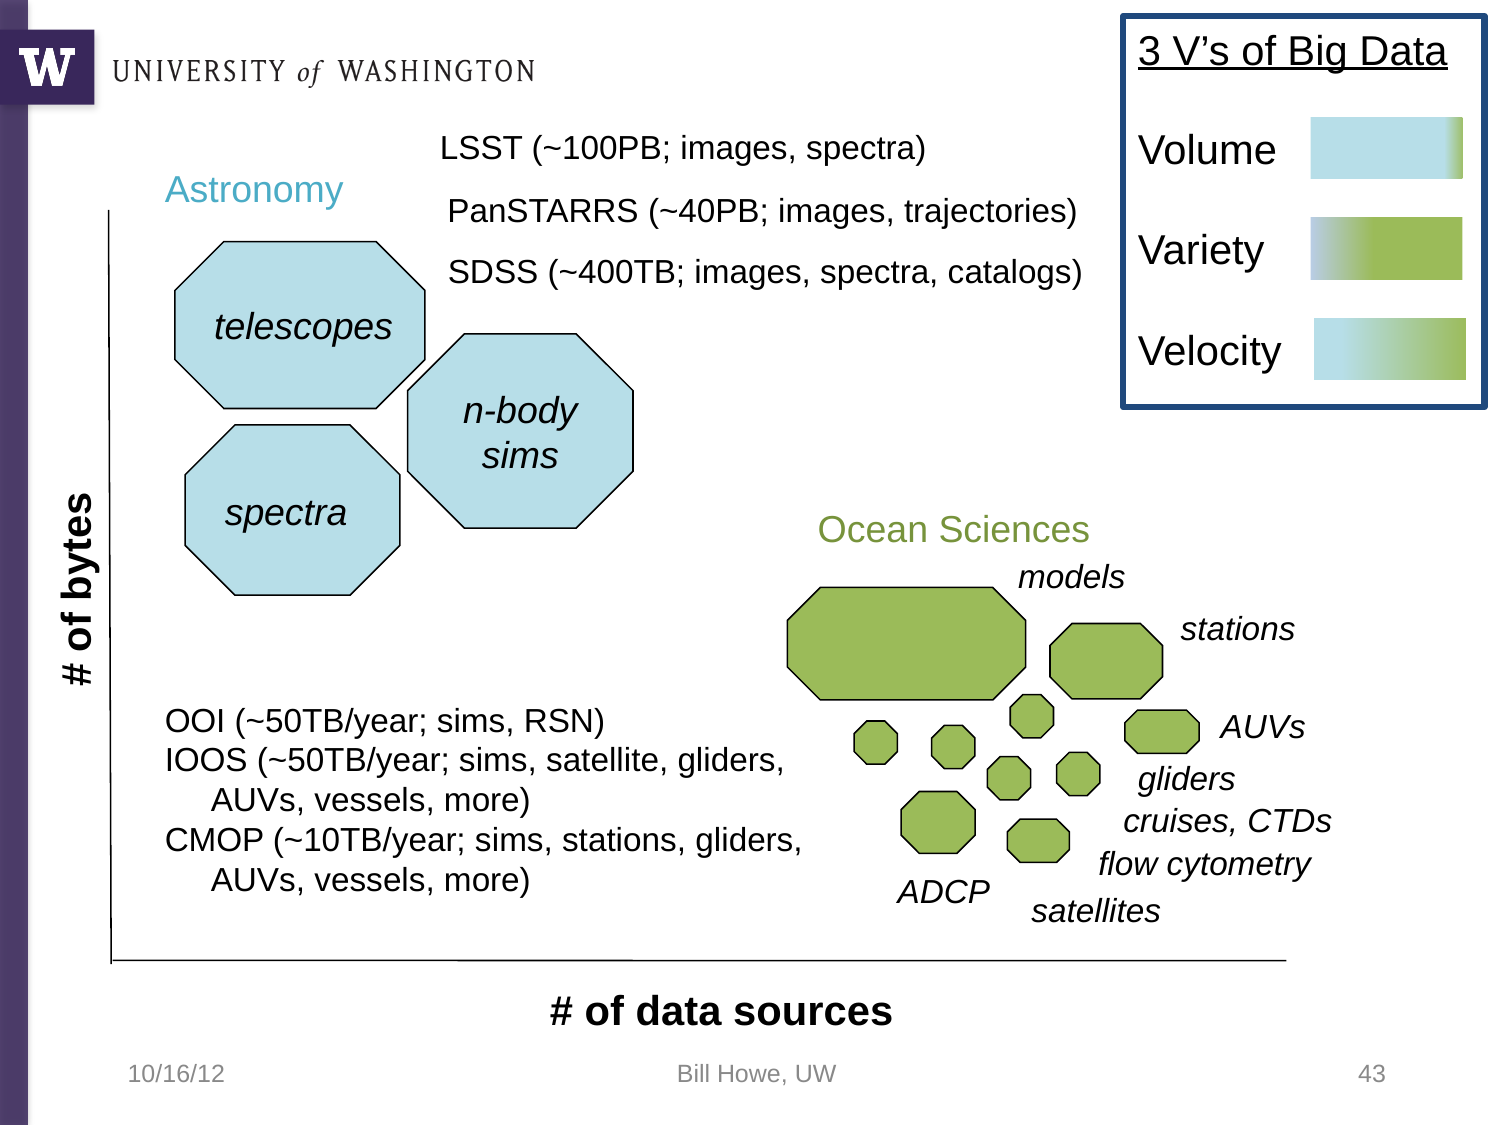

3 V’s of Big Data

Volume

Variety

Velocity

LSST (~100PB; images, spectra)
Astronomy
PanSTARRS (~40PB; images, trajectories)

telescopes
SDSS (~400TB; images, spectra, catalogs)

n-body sims
spectra
Ocean Sciences
models
# of bytes

stations

OOI (~50TB/year; sims, RSN)
IOOS (~50TB/year; sims, satellite, gliders, AUVs, vessels, more)
CMOP (~10TB/year; sims, stations, gliders, AUVs, vessels, more)

AUVs

gliders

cruises, CTDs

flow cytometry
ADCP
satellites

# of data sources
10/16/12
Bill Howe, UW
43